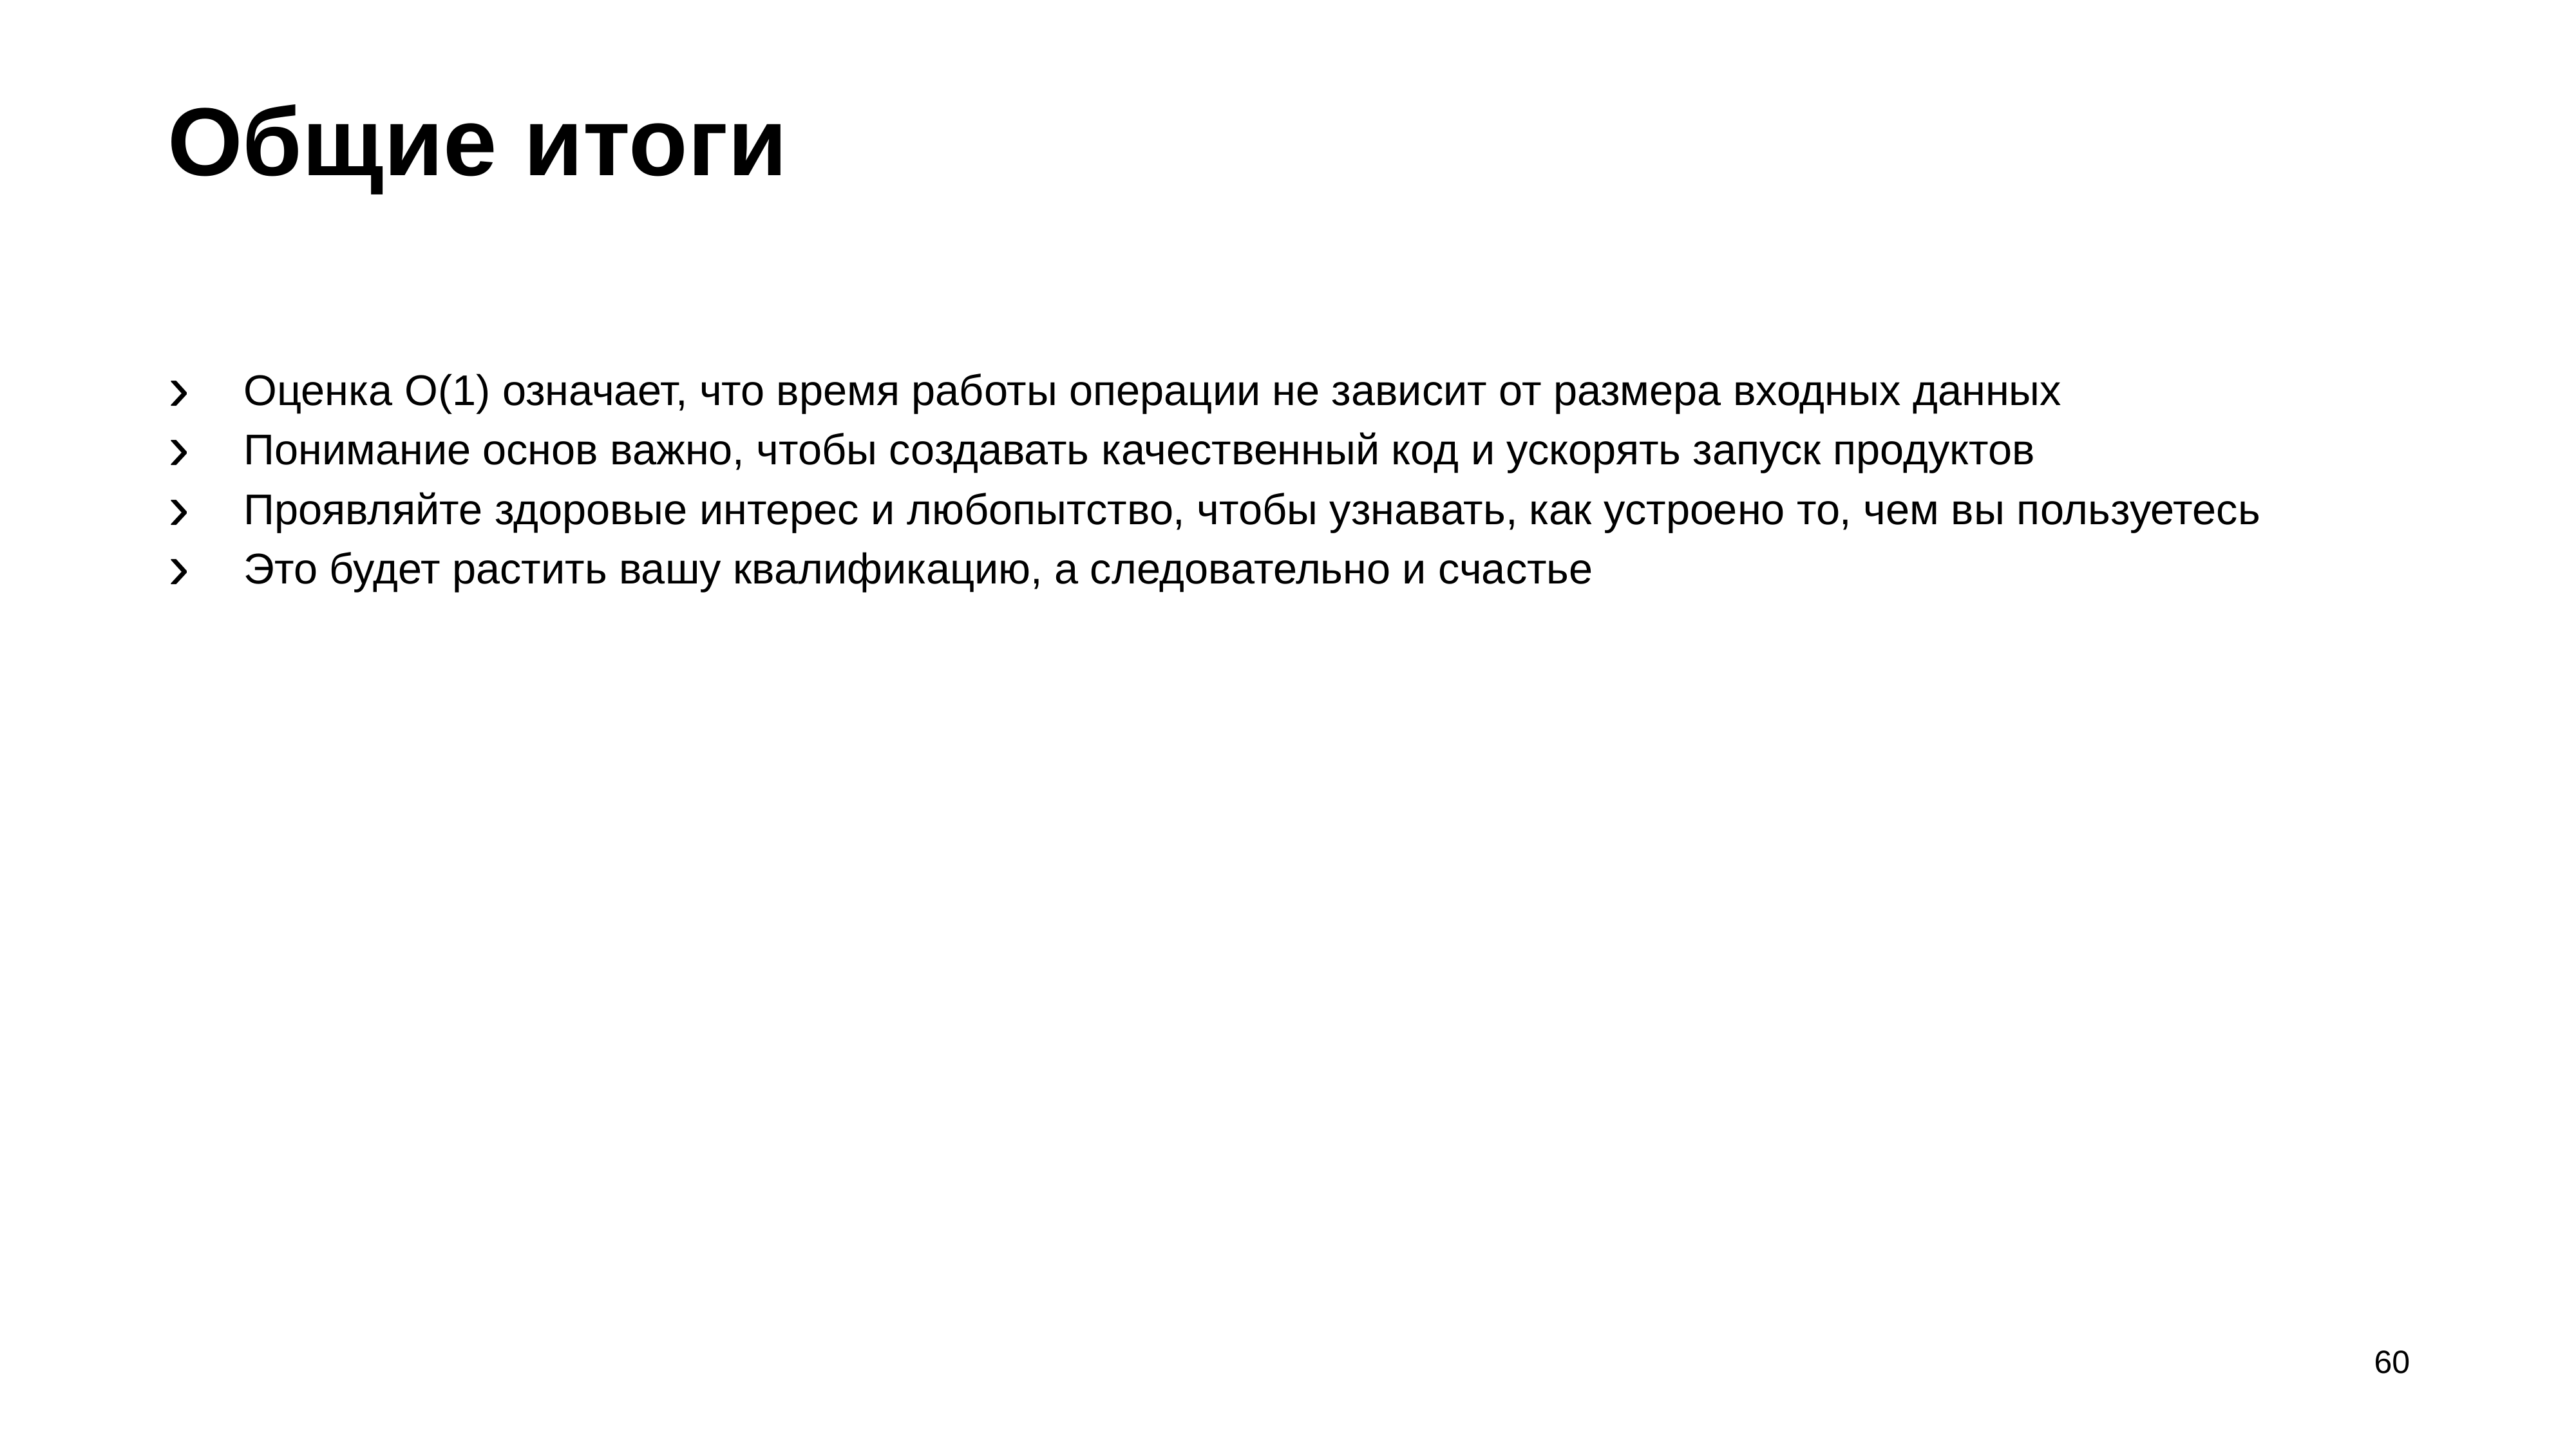

# Общие итоги
Оценка O(1) означает, что время работы операции не зависит от размера входных данных
Понимание основ важно, чтобы создавать качественный код и ускорять запуск продуктов
Проявляйте здоровые интерес и любопытство, чтобы узнавать, как устроено то, чем вы пользуетесь
Это будет растить вашу квалификацию, а следовательно и счастье
60